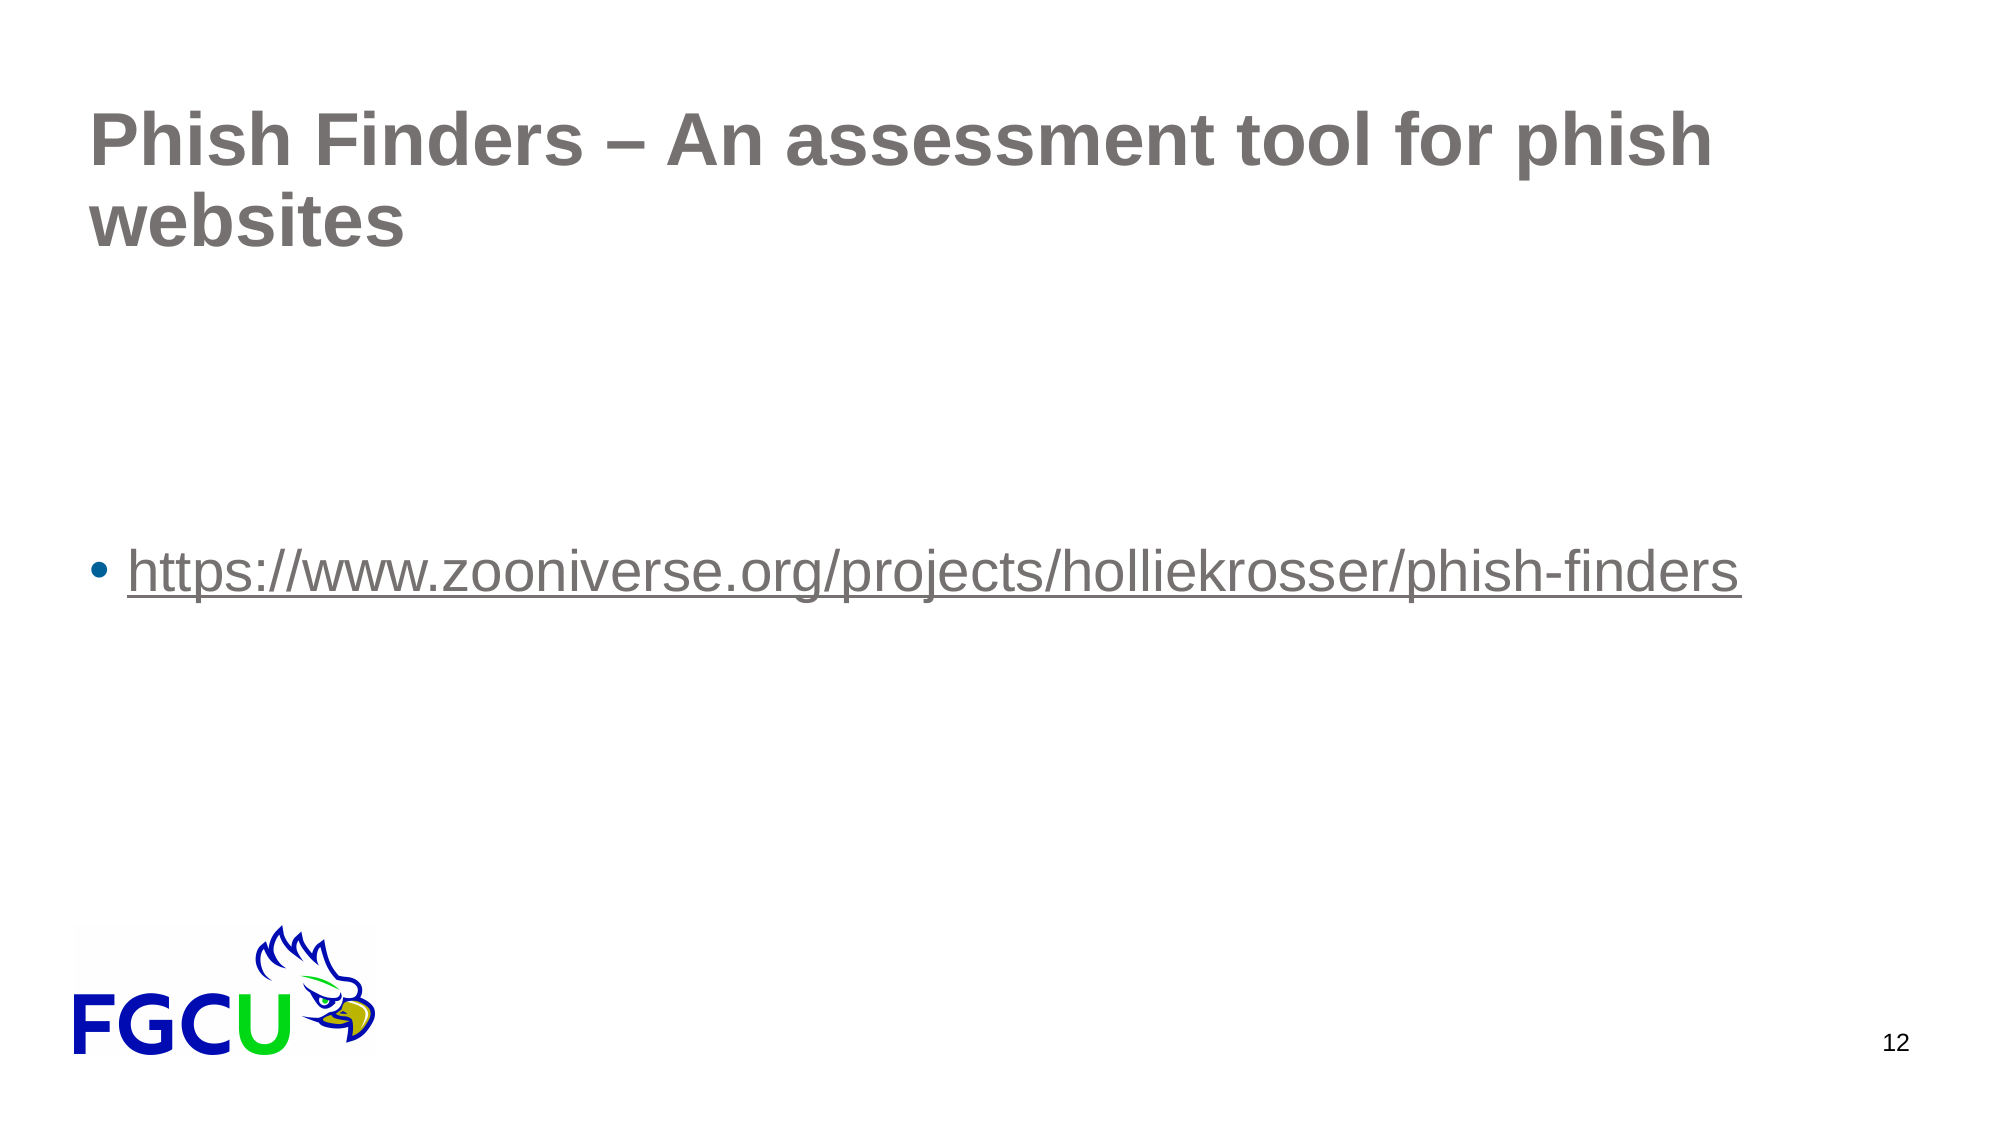

# Phish Finders – An assessment tool for phish websites
https://www.zooniverse.org/projects/holliekrosser/phish-finders
12